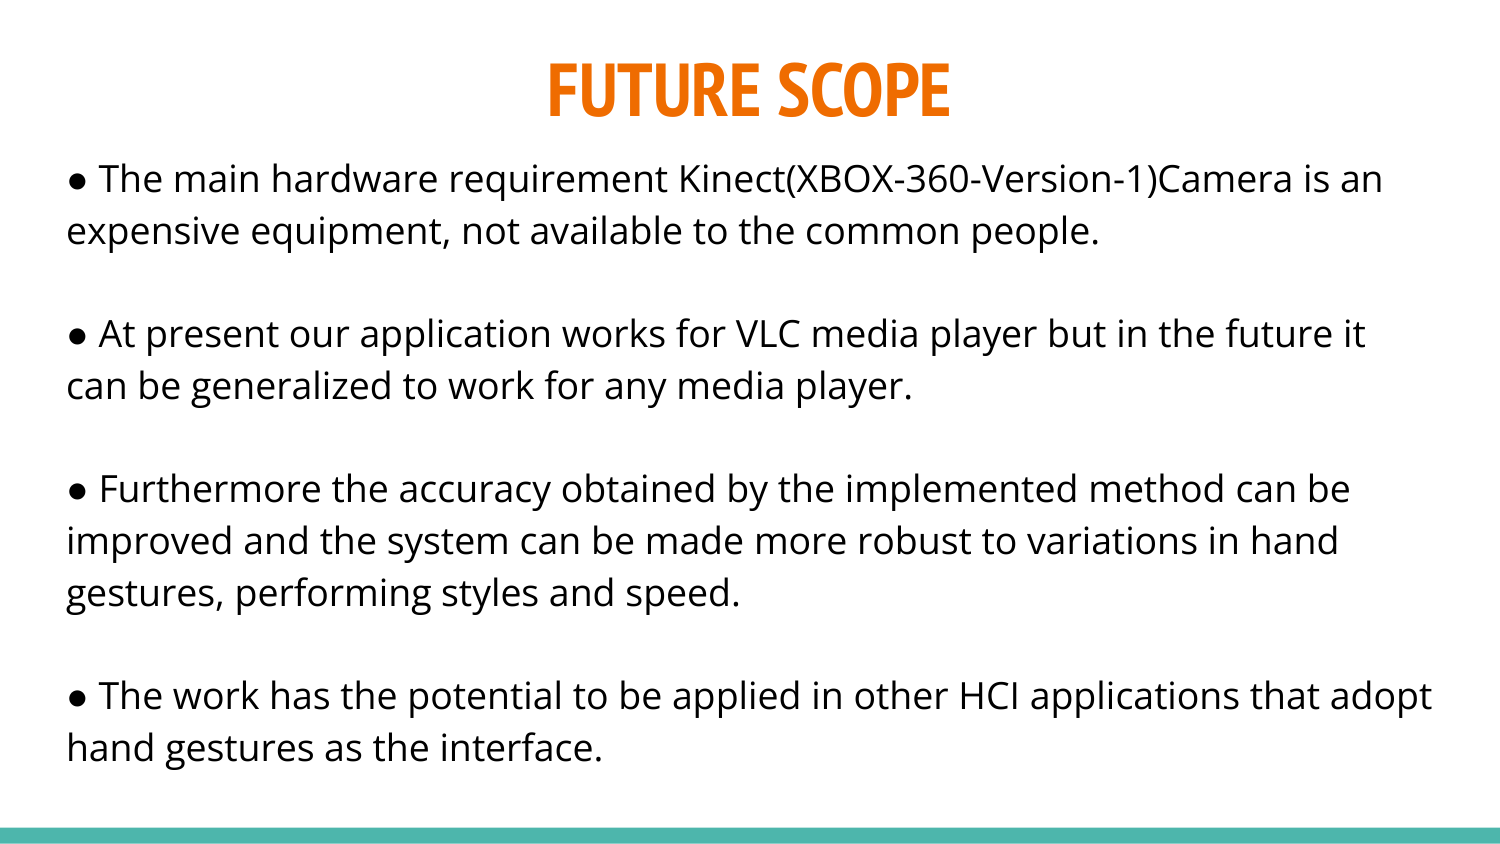

# FUTURE SCOPE
● The main hardware requirement Kinect(XBOX-360-Version-1)Camera is an expensive equipment, not available to the common people.

● At present our application works for VLC media player but in the future it can be generalized to work for any media player.

● Furthermore the accuracy obtained by the implemented method can be improved and the system can be made more robust to variations in hand gestures, performing styles and speed.

● The work has the potential to be applied in other HCI applications that adopt hand gestures as the interface.